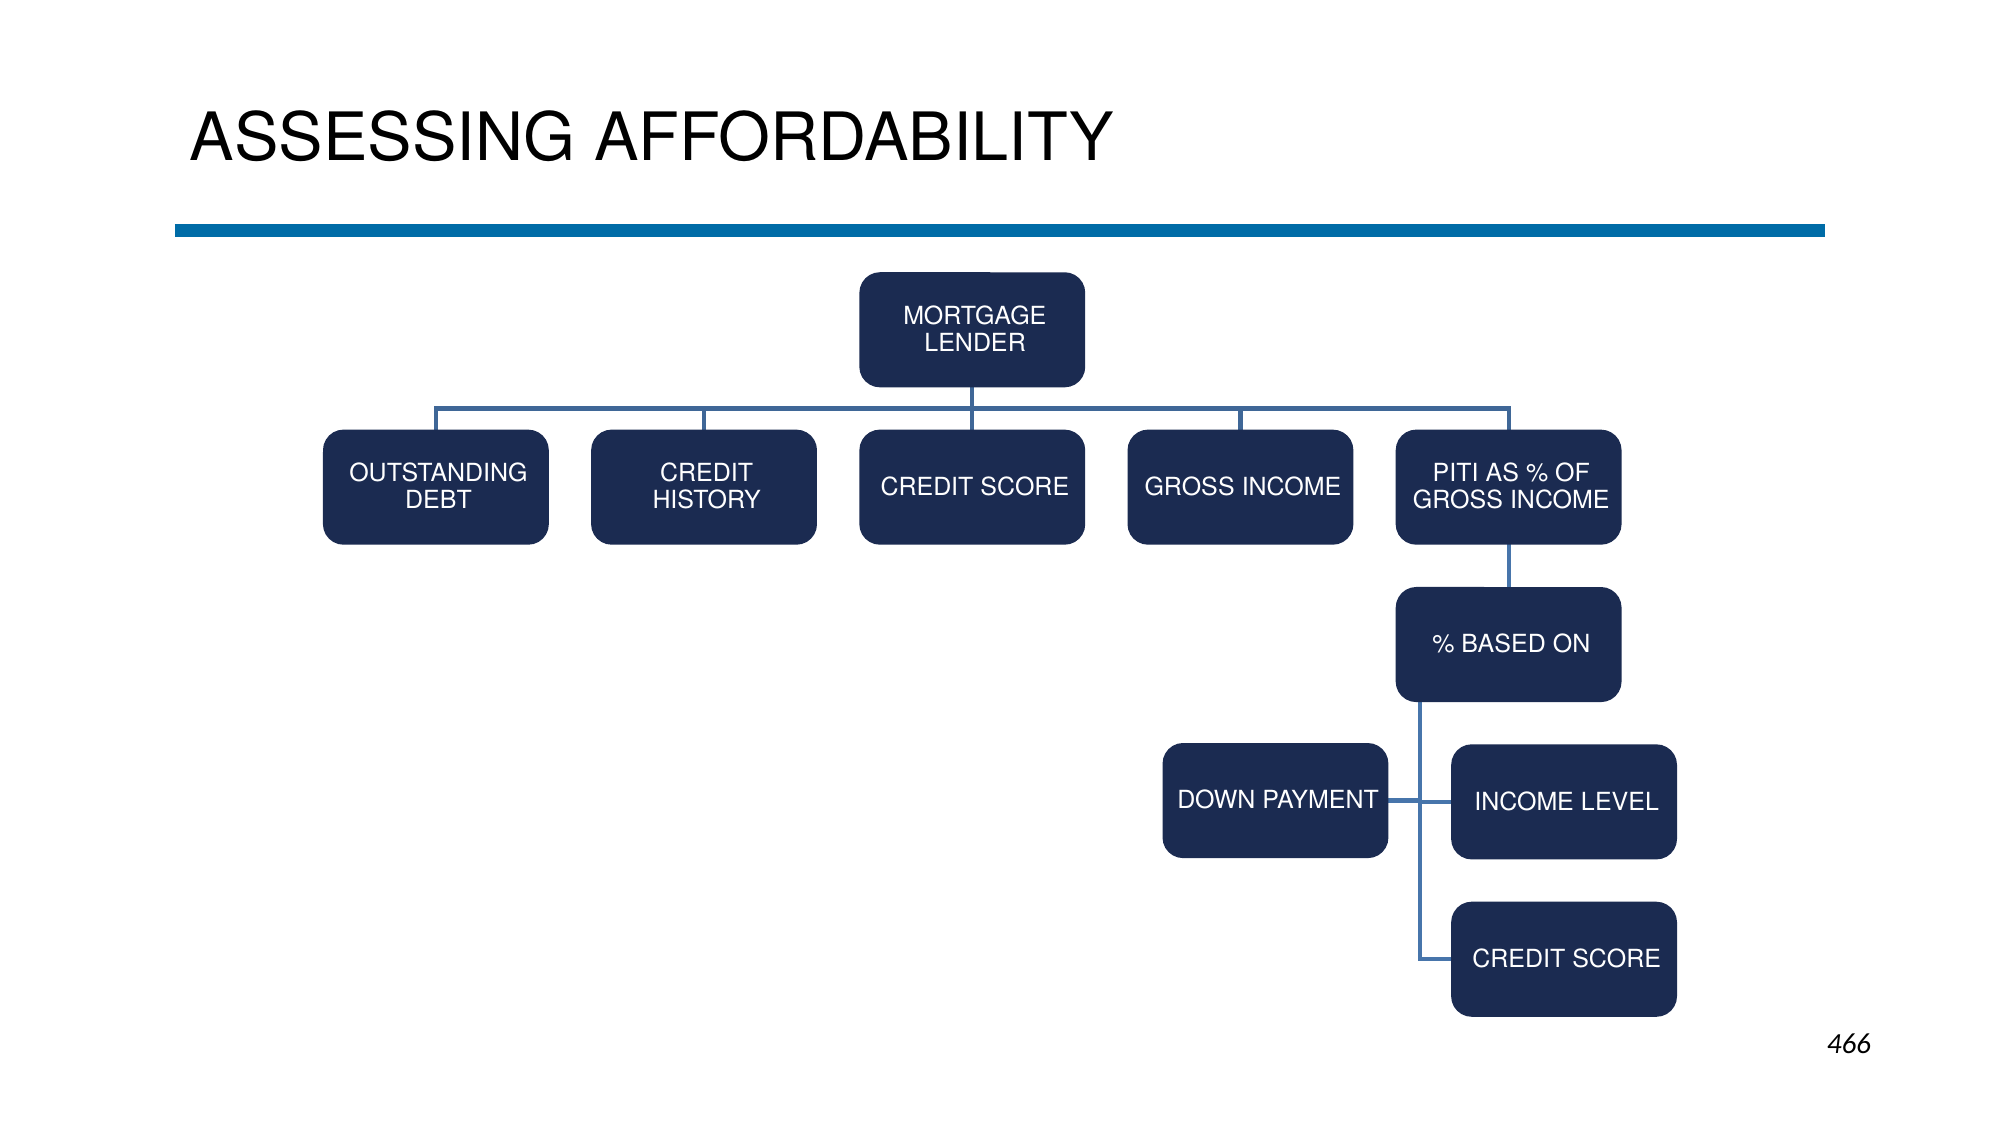

# Assessing affordability
Mortgage Lender
Outstanding Debt
Credit History
Credit Score
Gross Income
PITI as % of Gross Income
% based on
Income Level
Credit Score
Down Payment

1-466